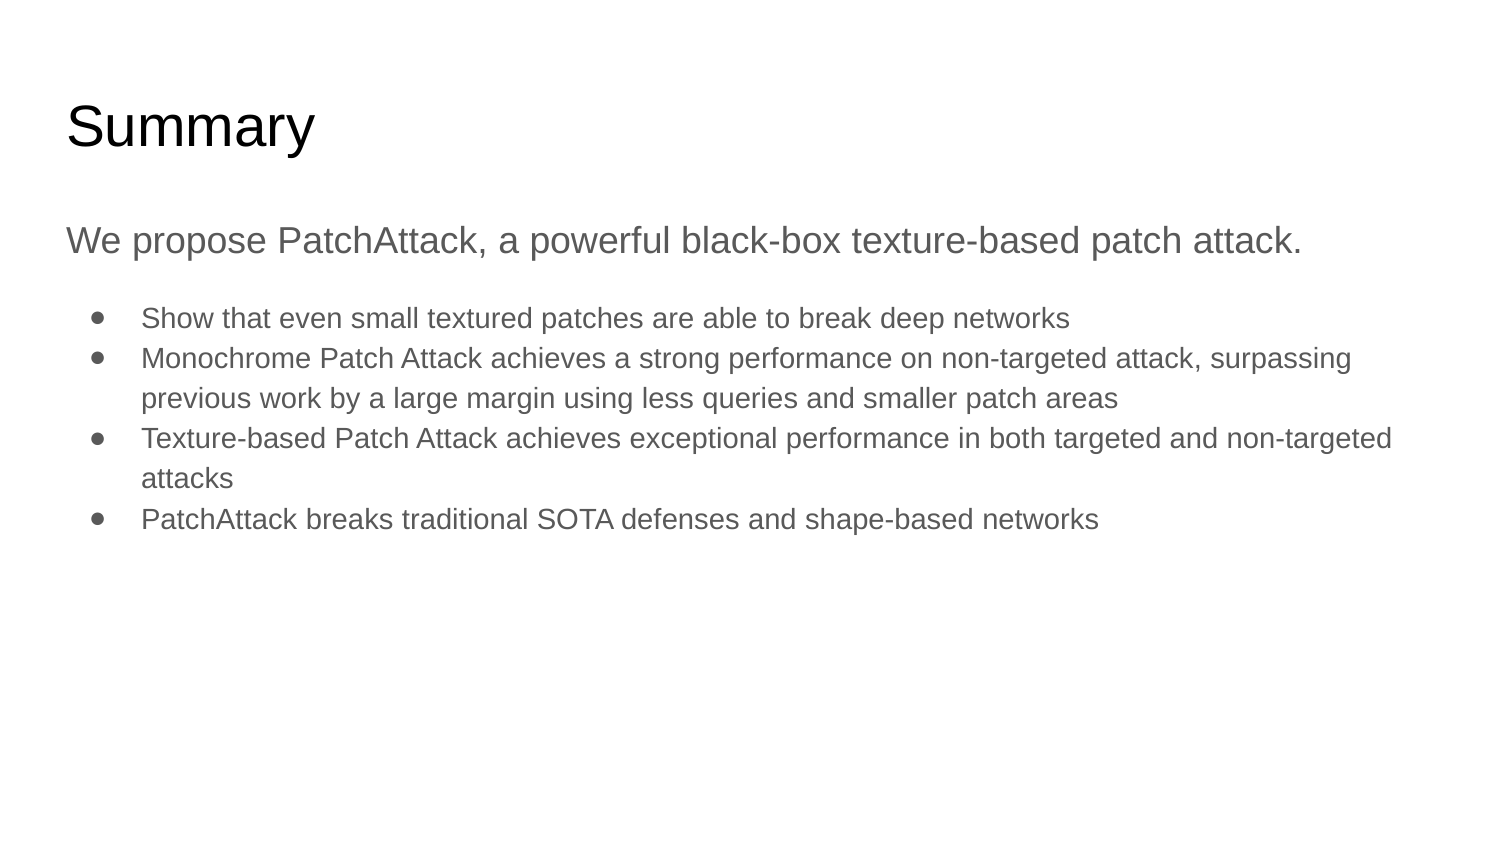

# Summary
We propose PatchAttack, a powerful black-box texture-based patch attack.
Show that even small textured patches are able to break deep networks
Monochrome Patch Attack achieves a strong performance on non-targeted attack, surpassing previous work by a large margin using less queries and smaller patch areas
Texture-based Patch Attack achieves exceptional performance in both targeted and non-targeted attacks
PatchAttack breaks traditional SOTA defenses and shape-based networks